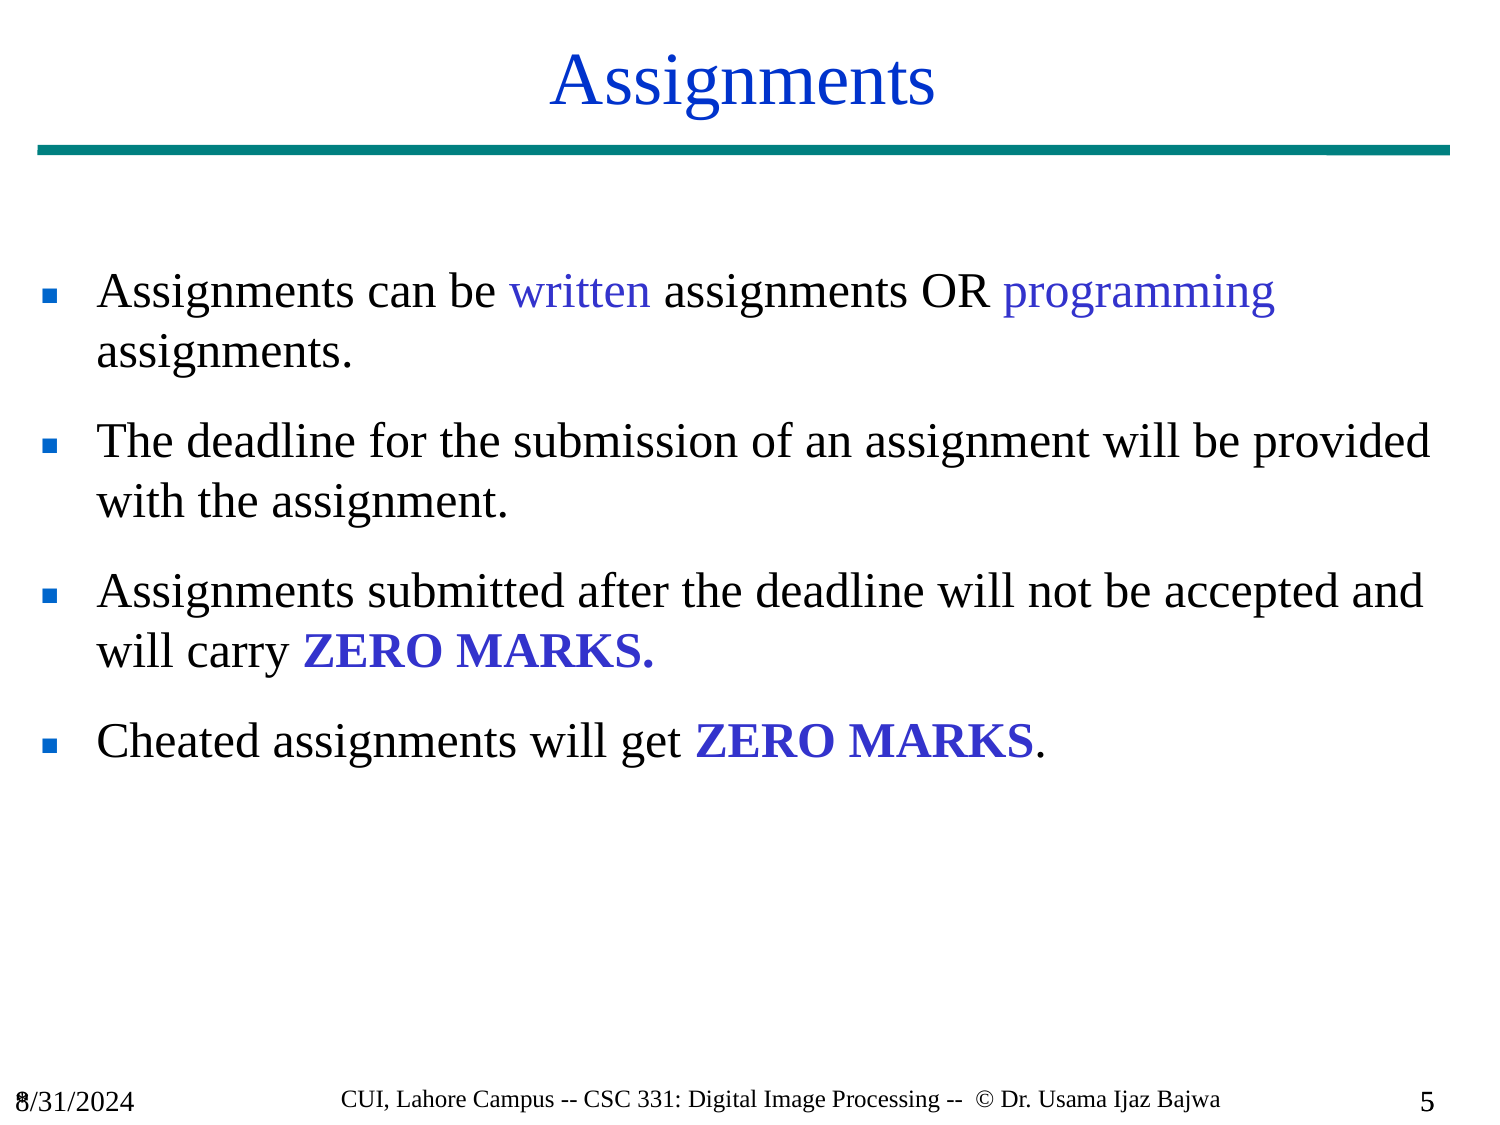

# Assignments
Assignments can be written assignments OR programming assignments.
The deadline for the submission of an assignment will be provided with the assignment.
Assignments submitted after the deadline will not be accepted and will carry ZERO MARKS.
Cheated assignments will get ZERO MARKS.
*
8/31/2024
CUI, Lahore Campus -- CSC 331: Digital Image Processing --  © Dr. Usama Ijaz Bajwa
5
5